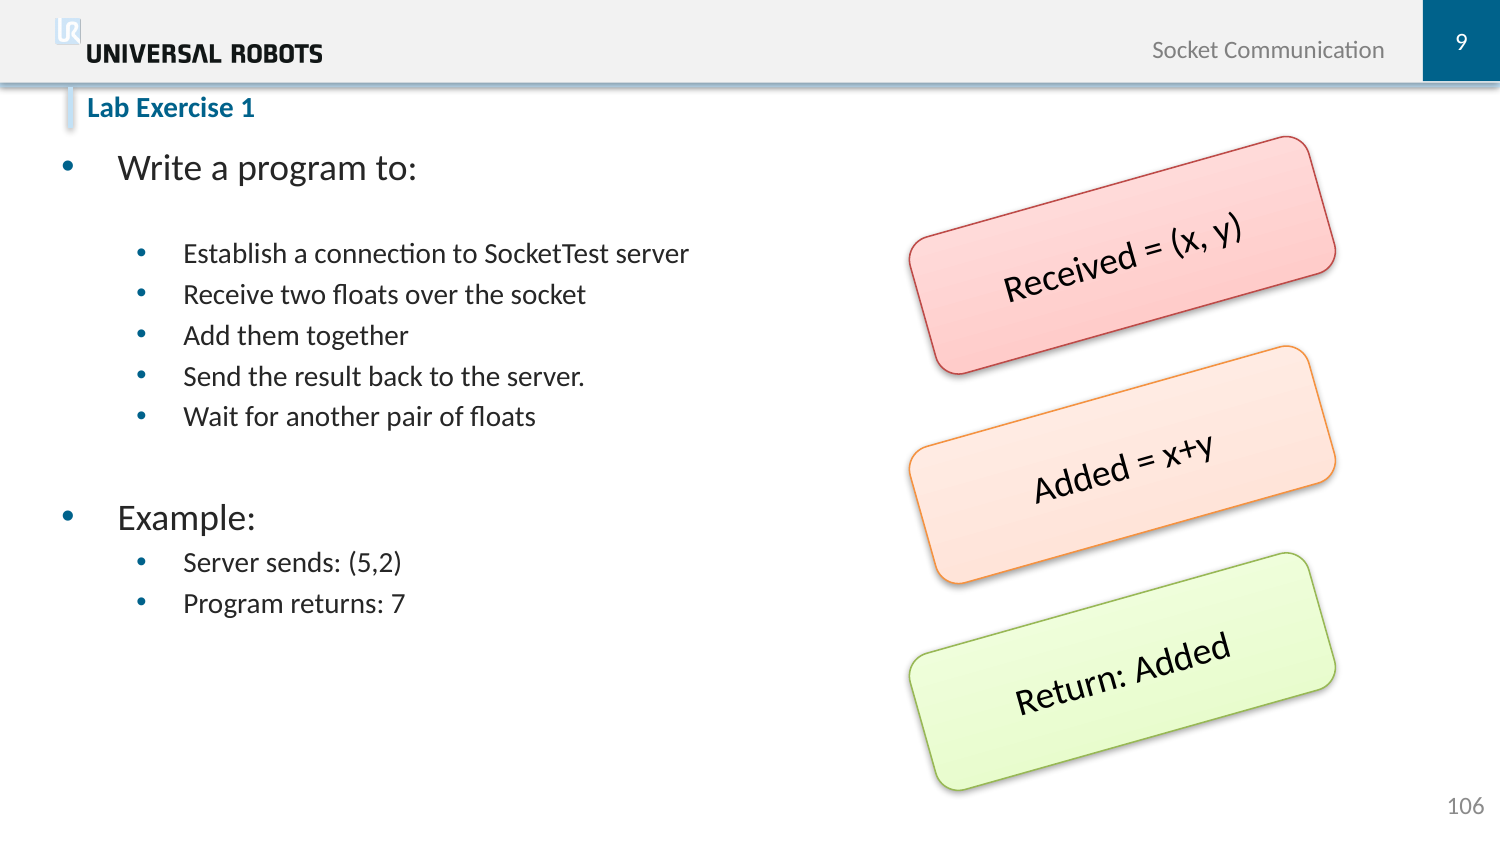

9
Socket Communication

Write a program to:

Establish a connection to SocketTest server
Receive two floats over the socket
Add them together
Send the result back to the server.
Wait for another pair of floats

Example:
Server sends: (5,2)
Program returns: 7

Lab Exercise 1
Received = (x, y)
Added = x+y
Return: Added
106